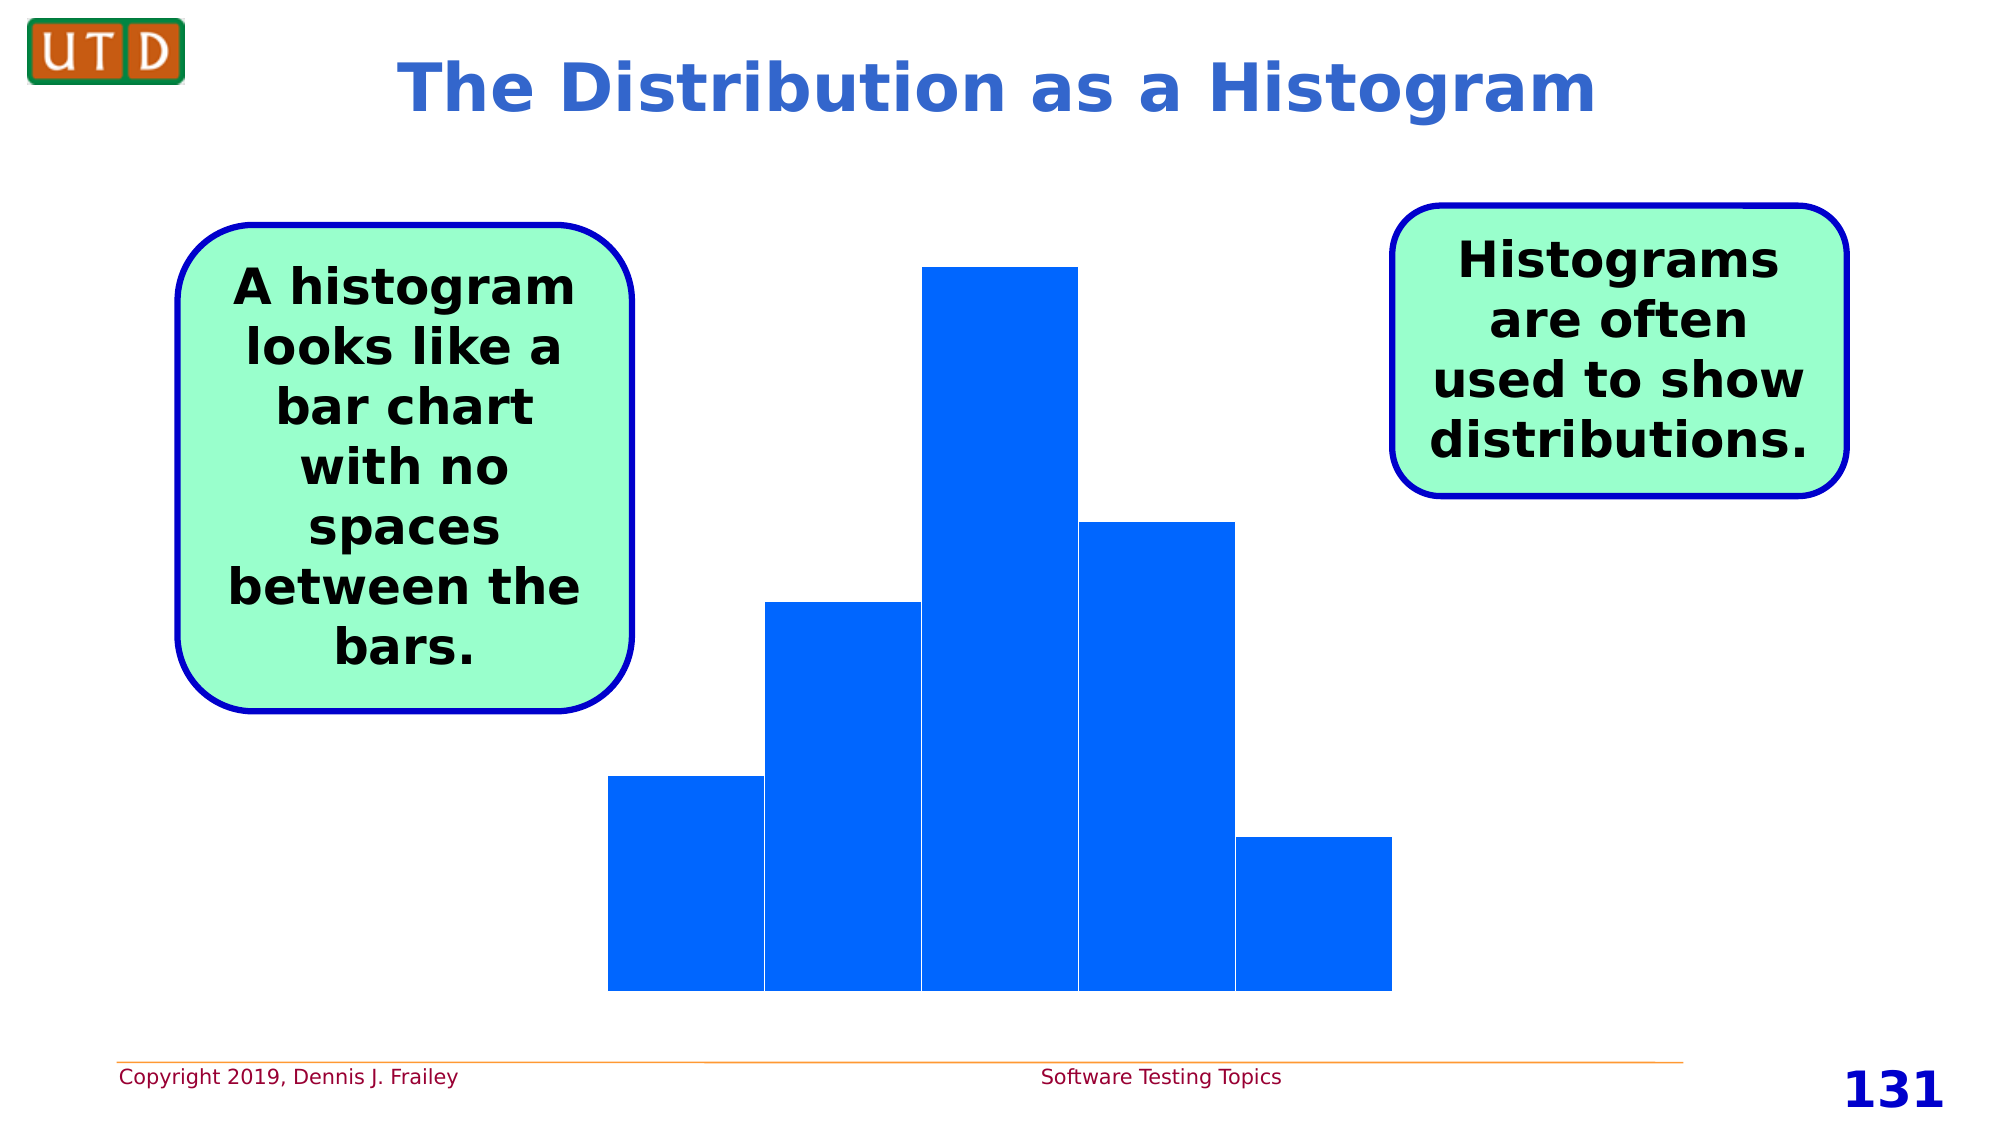

# The Distribution as a Histogram
Histograms are often used to show distributions.
A histogram looks like a bar chart with no spaces between the bars.